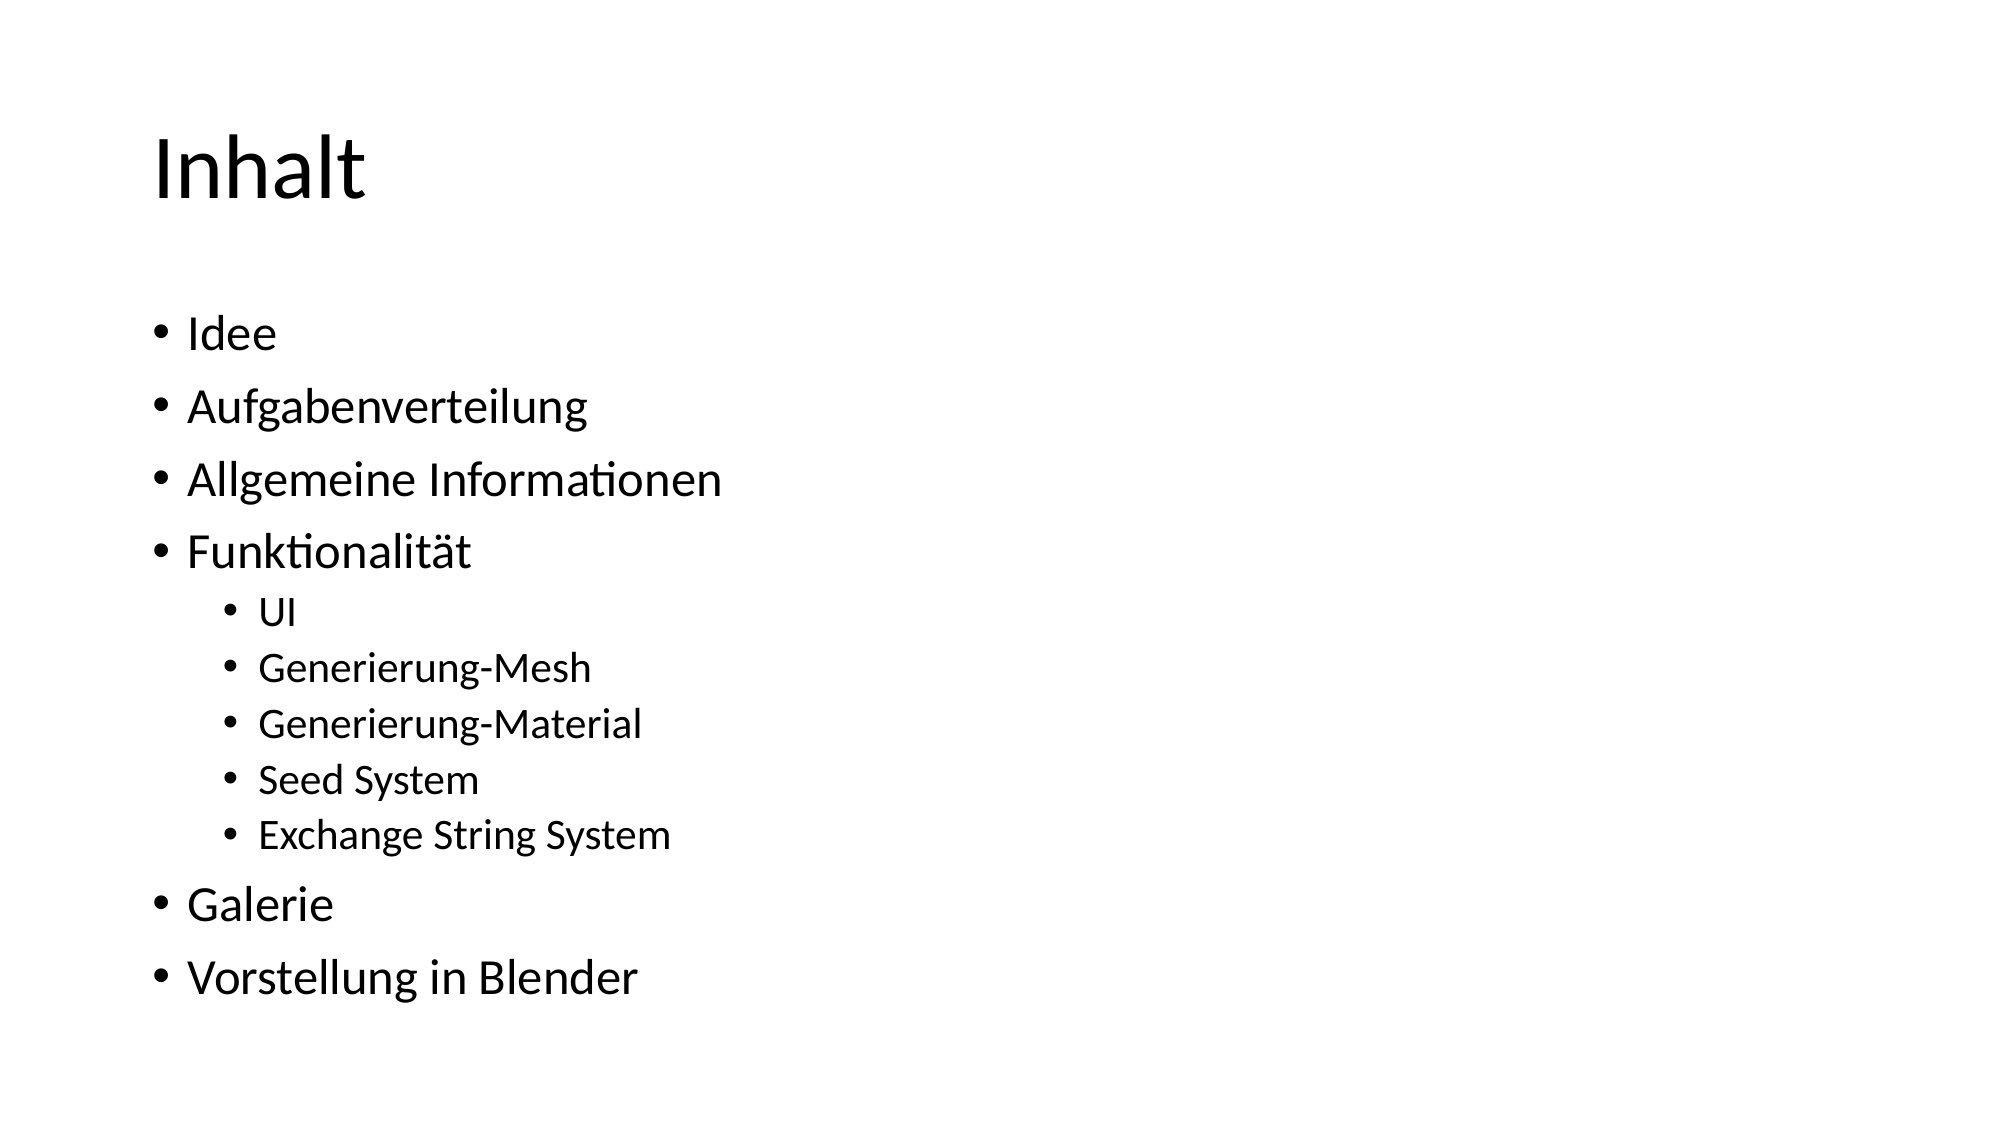

# Inhalt
Idee
Aufgabenverteilung
Allgemeine Informationen
Funktionalität
UI
Generierung-Mesh
Generierung-Material
Seed System
Exchange String System
Galerie
Vorstellung in Blender